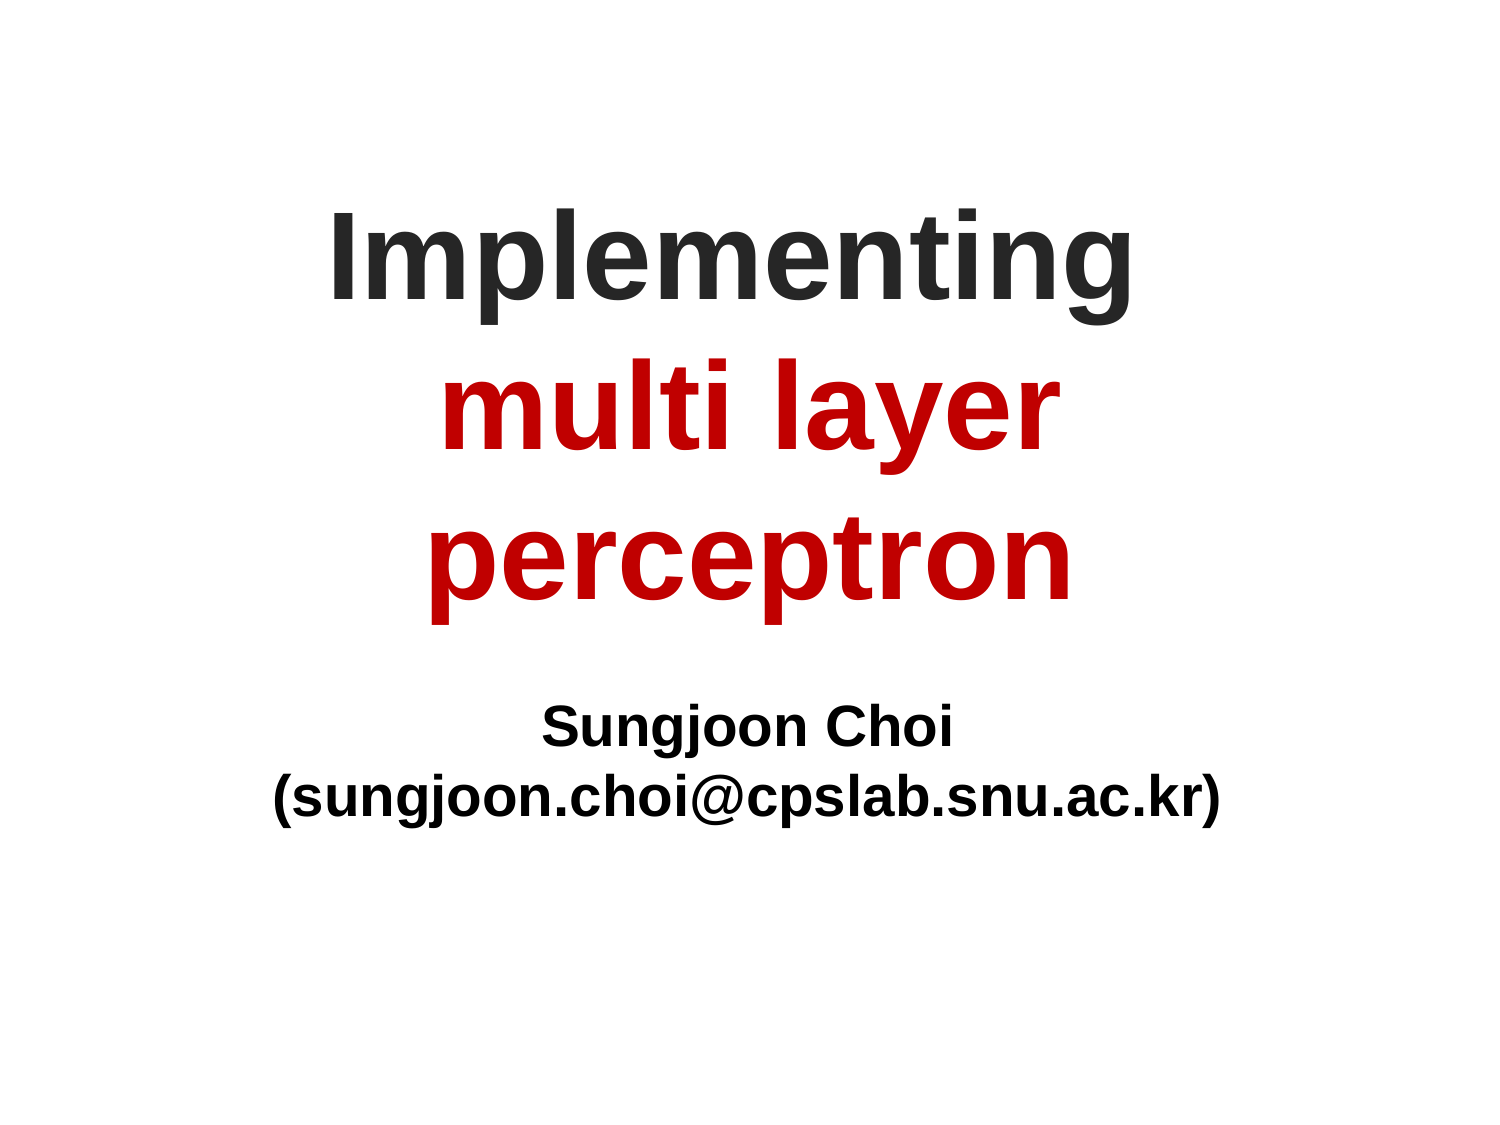

Implementing
multi layer perceptron
Sungjoon Choi
(sungjoon.choi@cpslab.snu.ac.kr)